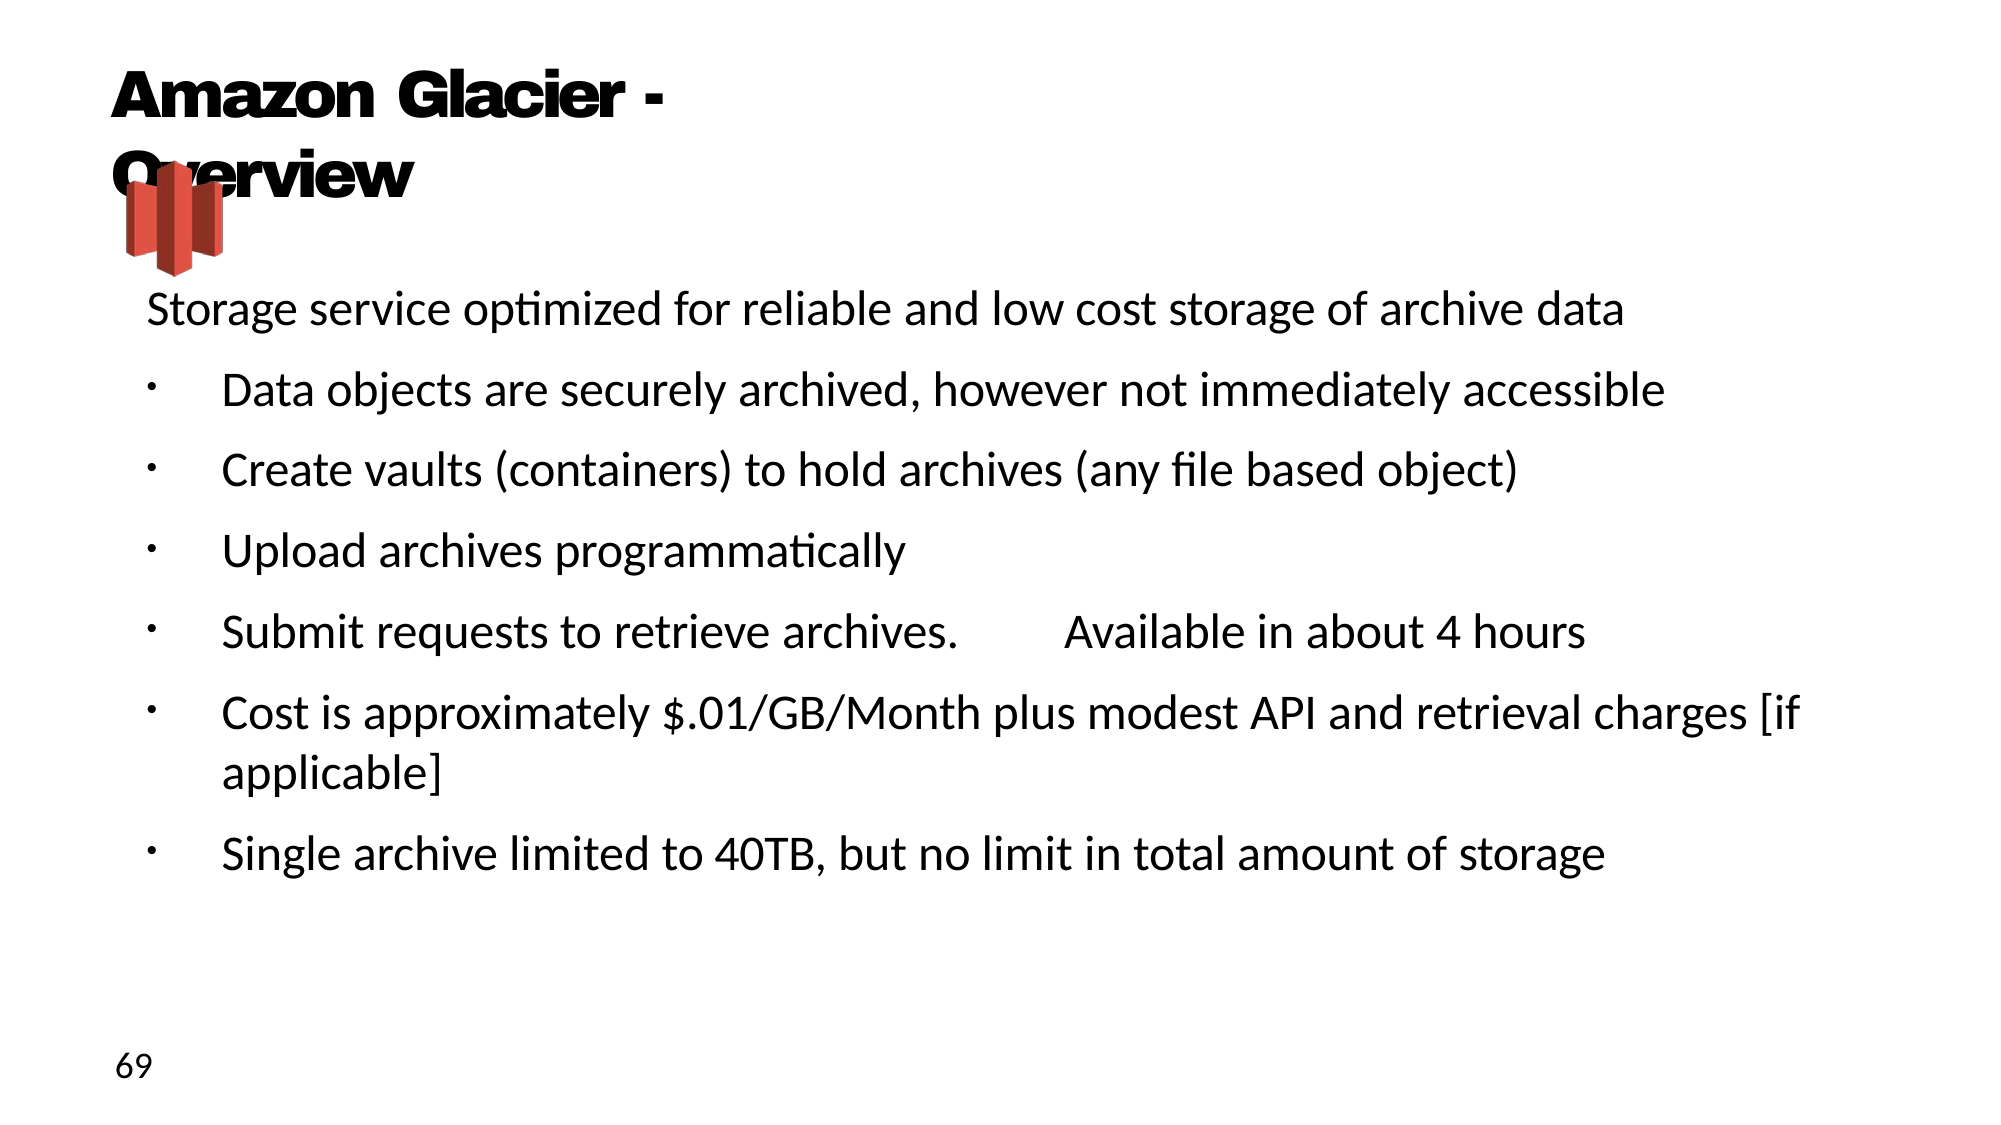

# Amazon Glacier - Overview

Storage service optimized for reliable and low cost storage of archive data
Data objects are securely archived, however not immediately accessible
Create vaults (containers) to hold archives (any file based object)
Upload archives programmatically
Submit requests to retrieve archives.	Available in about 4 hours
Cost is approximately $.01/GB/Month plus modest API and retrieval charges [if  applicable]
Single archive limited to 40TB, but no limit in total amount of storage
69